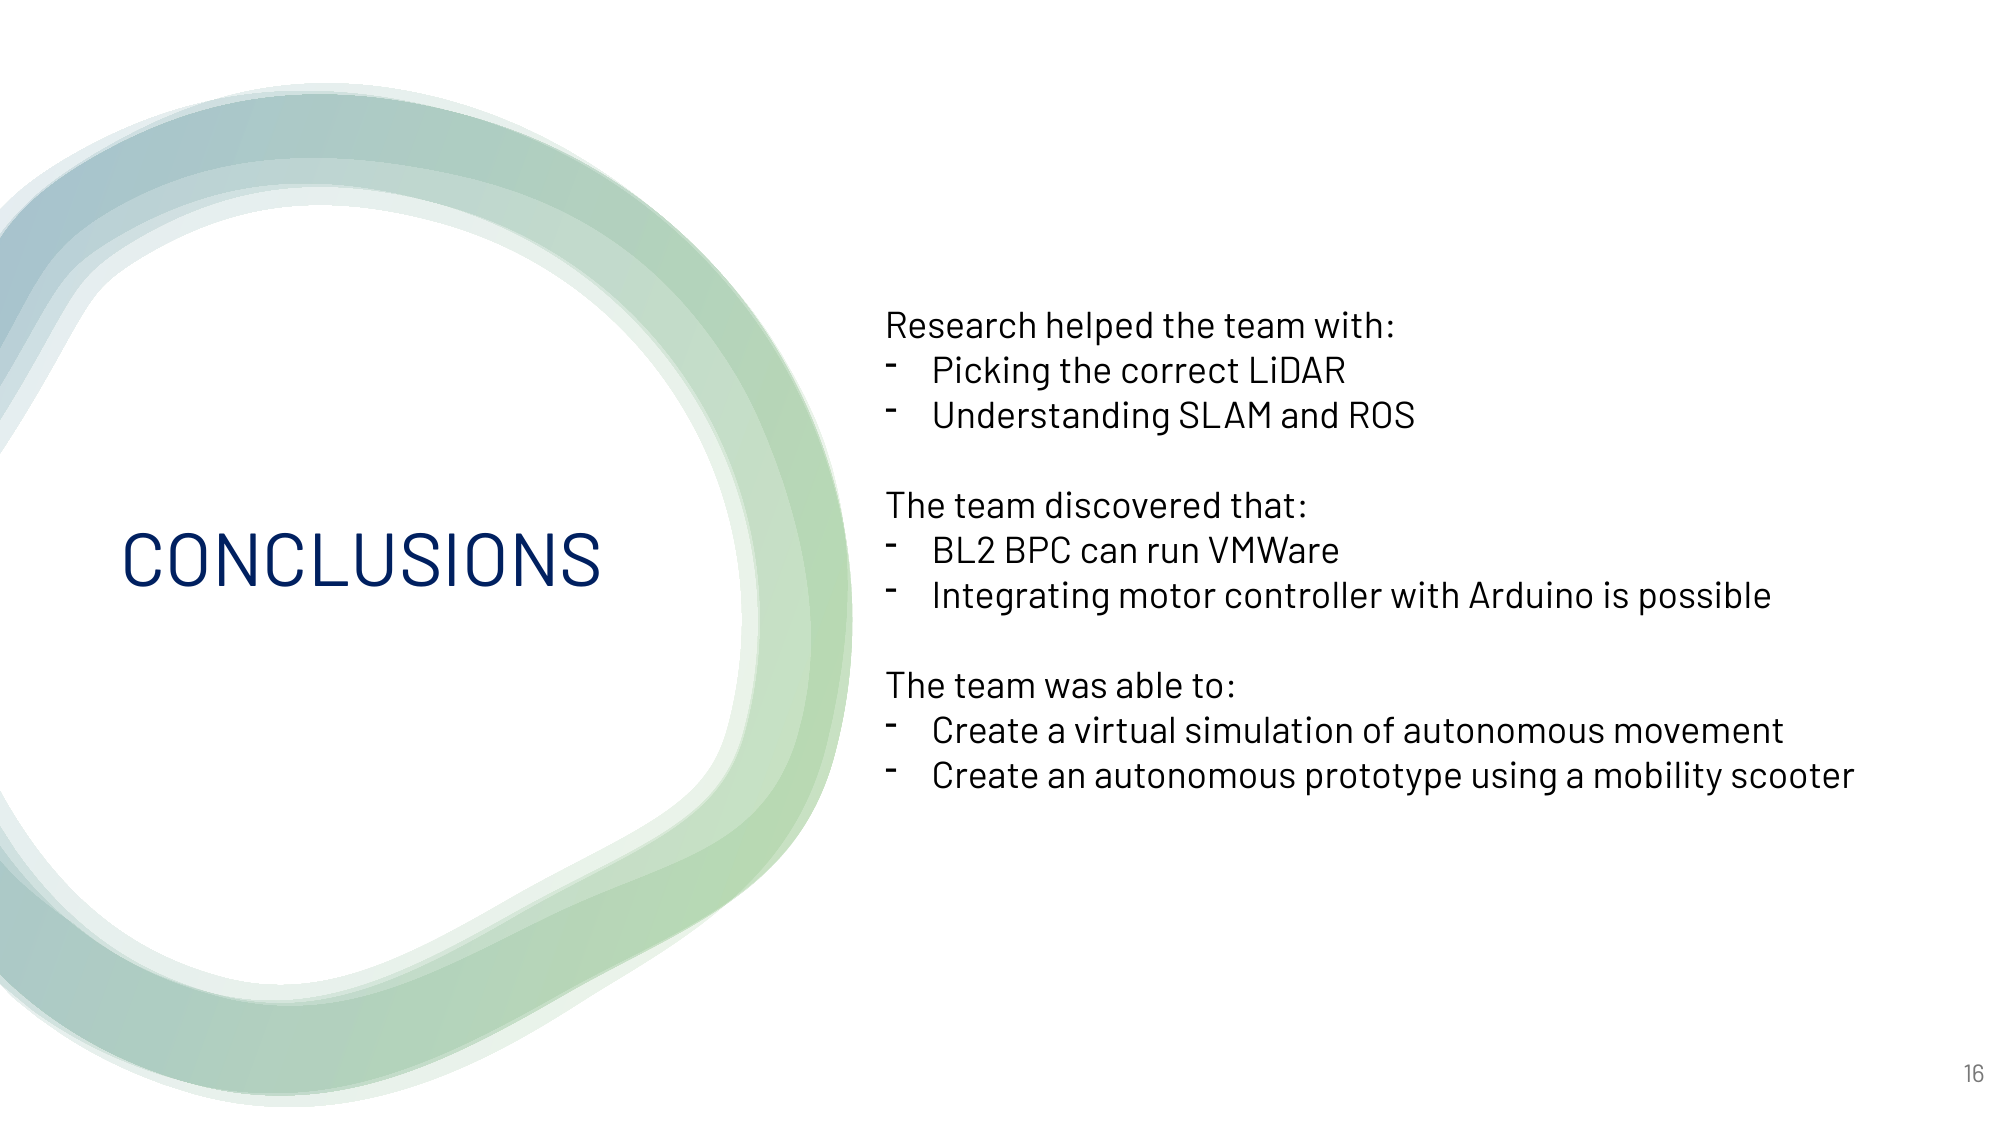

# Conclusions
Research helped the team with:
Picking the correct LiDAR
Understanding SLAM and ROS

The team discovered that:
BL2 BPC can run VMWare
Integrating motor controller with Arduino is possible

The team was able to:
Create a virtual simulation of autonomous movement
Create an autonomous prototype using a mobility scooter

16